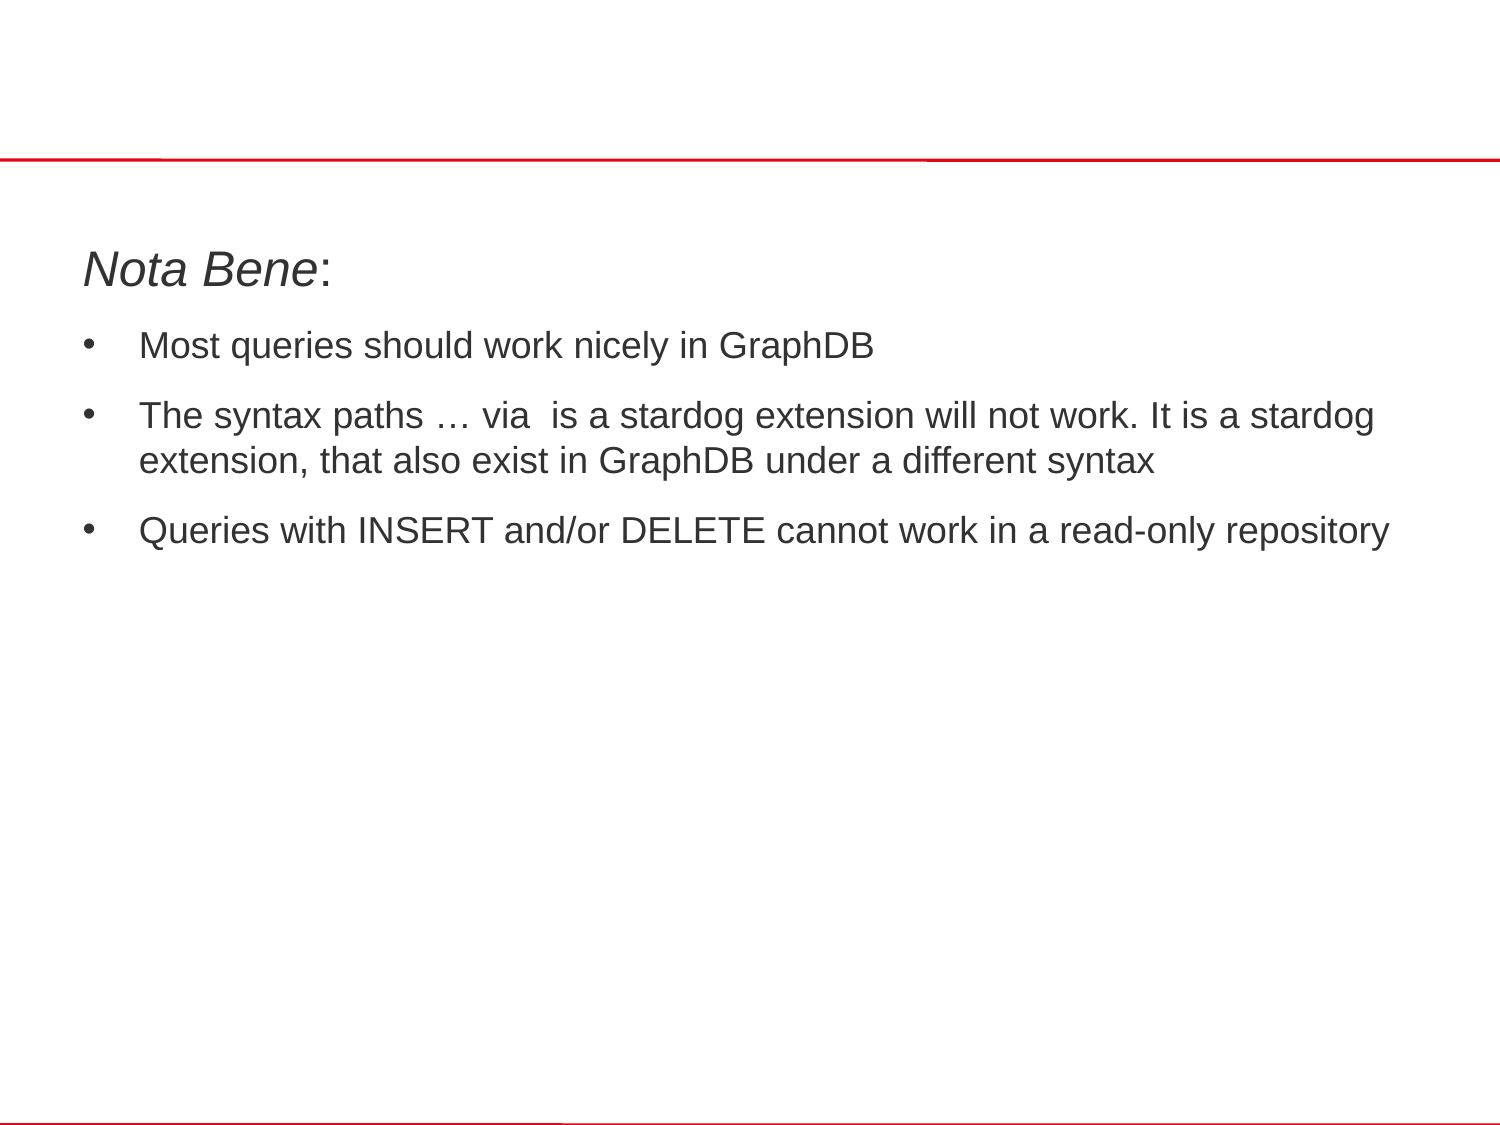

#
Nota Bene:
Most queries should work nicely in GraphDB
The syntax paths … via  is a stardog extension will not work. It is a stardog extension, that also exist in GraphDB under a different syntax
Queries with INSERT and/or DELETE cannot work in a read-only repository